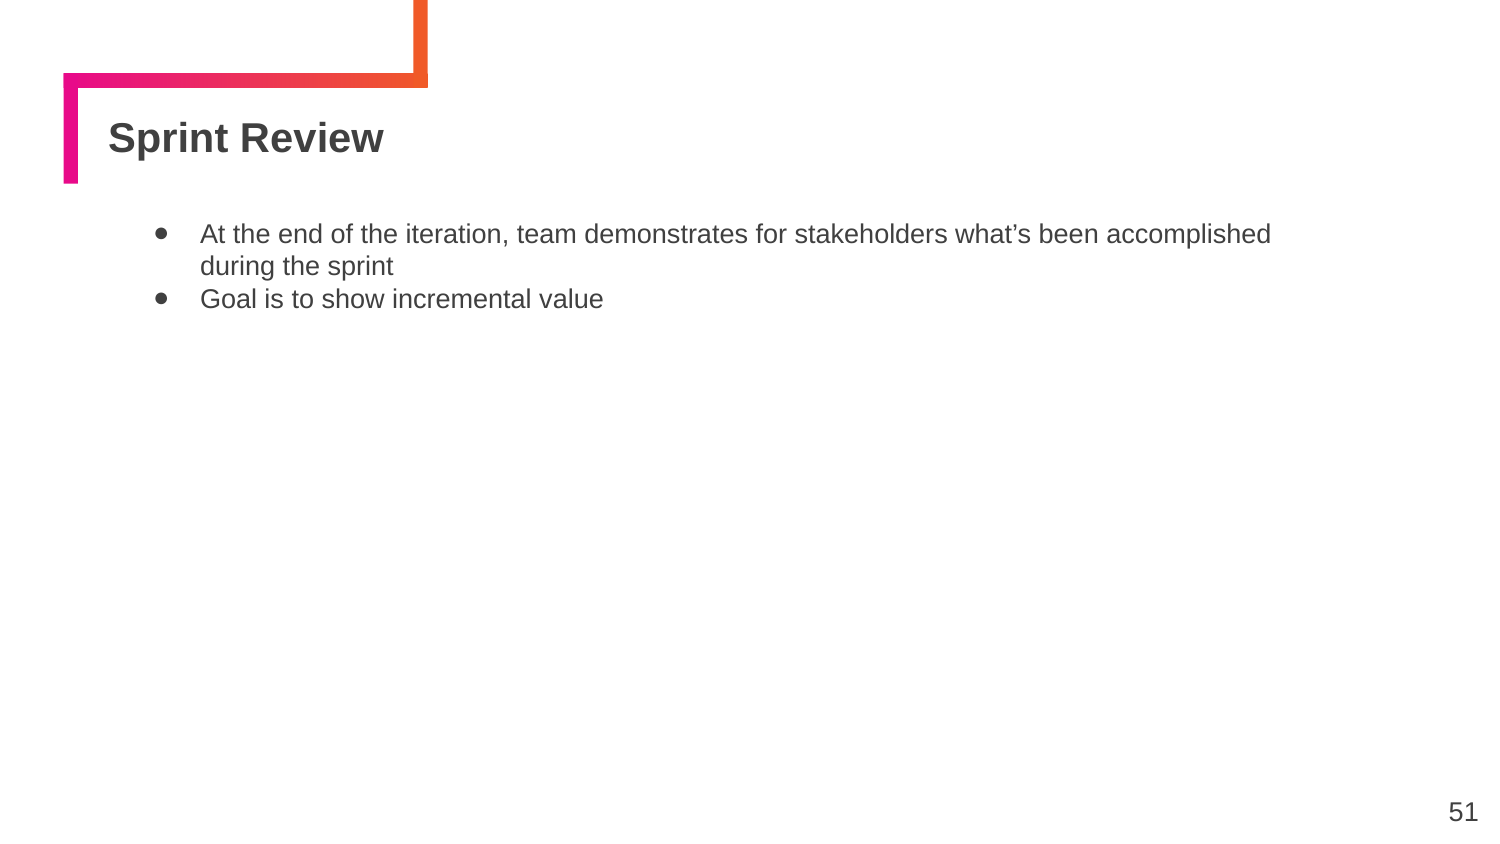

# Sprint Review

At the end of the iteration, team demonstrates for stakeholders what’s been accomplished during the sprint
Goal is to show incremental value
51